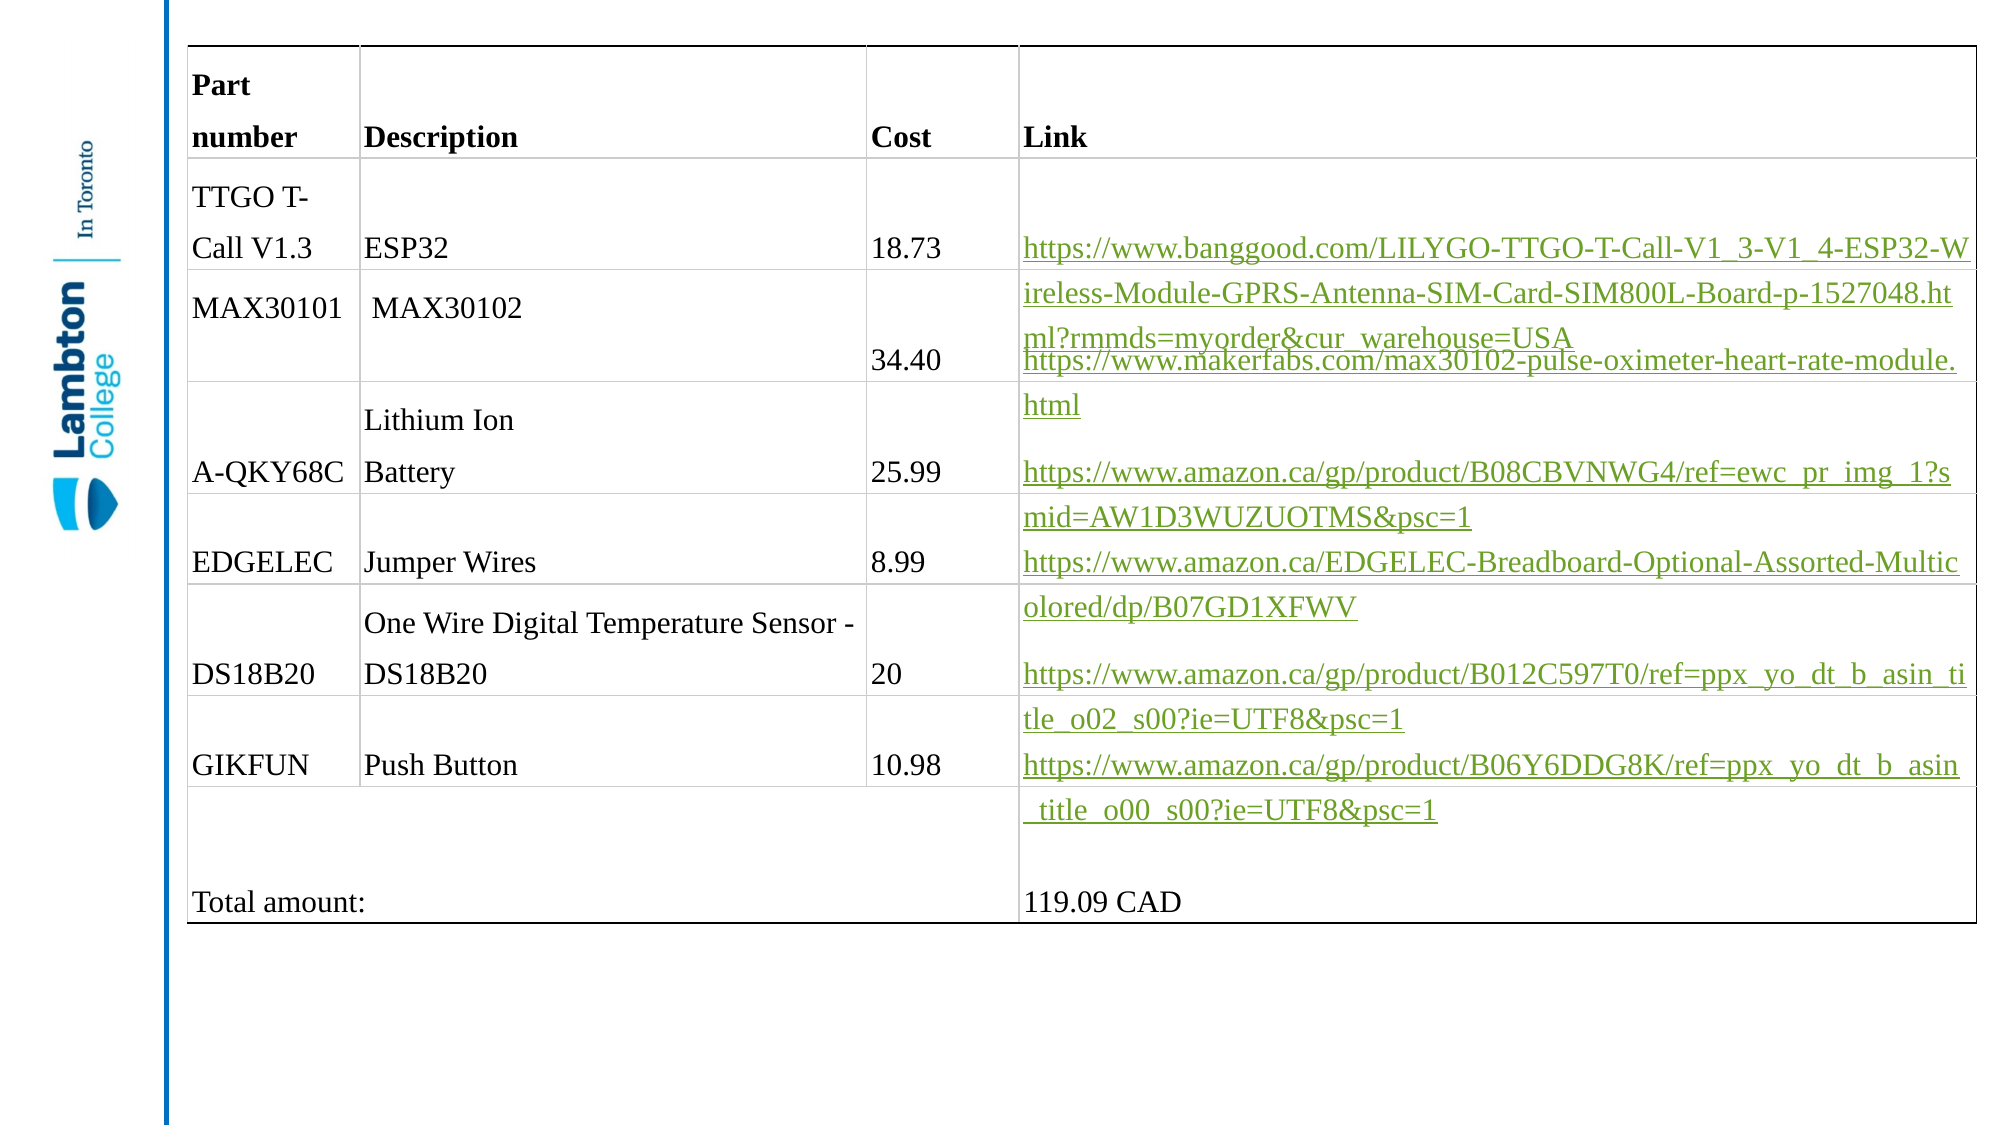

| Part number | Description | Cost | Link |
| --- | --- | --- | --- |
| TTGO T-Call V1.3 | ESP32 | 18.73 | https://www.banggood.com/LILYGO-TTGO-T-Call-V1\_3-V1\_4-ESP32-Wireless-Module-GPRS-Antenna-SIM-Card-SIM800L-Board-p-1527048.html?rmmds=myorder&cur\_warehouse=USA |
| MAX30101 | MAX30102 | 34.40 | https://www.makerfabs.com/max30102-pulse-oximeter-heart-rate-module.html |
| A-QKY68C | Lithium Ion Battery | 25.99 | https://www.amazon.ca/gp/product/B08CBVNWG4/ref=ewc\_pr\_img\_1?smid=AW1D3WUZUOTMS&psc=1 |
| EDGELEC | Jumper Wires | 8.99 | https://www.amazon.ca/EDGELEC-Breadboard-Optional-Assorted-Multicolored/dp/B07GD1XFWV |
| DS18B20 | One Wire Digital Temperature Sensor - DS18B20 | 20 | https://www.amazon.ca/gp/product/B012C597T0/ref=ppx\_yo\_dt\_b\_asin\_title\_o02\_s00?ie=UTF8&psc=1 |
| GIKFUN | Push Button | 10.98 | https://www.amazon.ca/gp/product/B06Y6DDG8K/ref=ppx\_yo\_dt\_b\_asin\_title\_o00\_s00?ie=UTF8&psc=1 |
| Total amount: |  |  | 119.09 CAD |